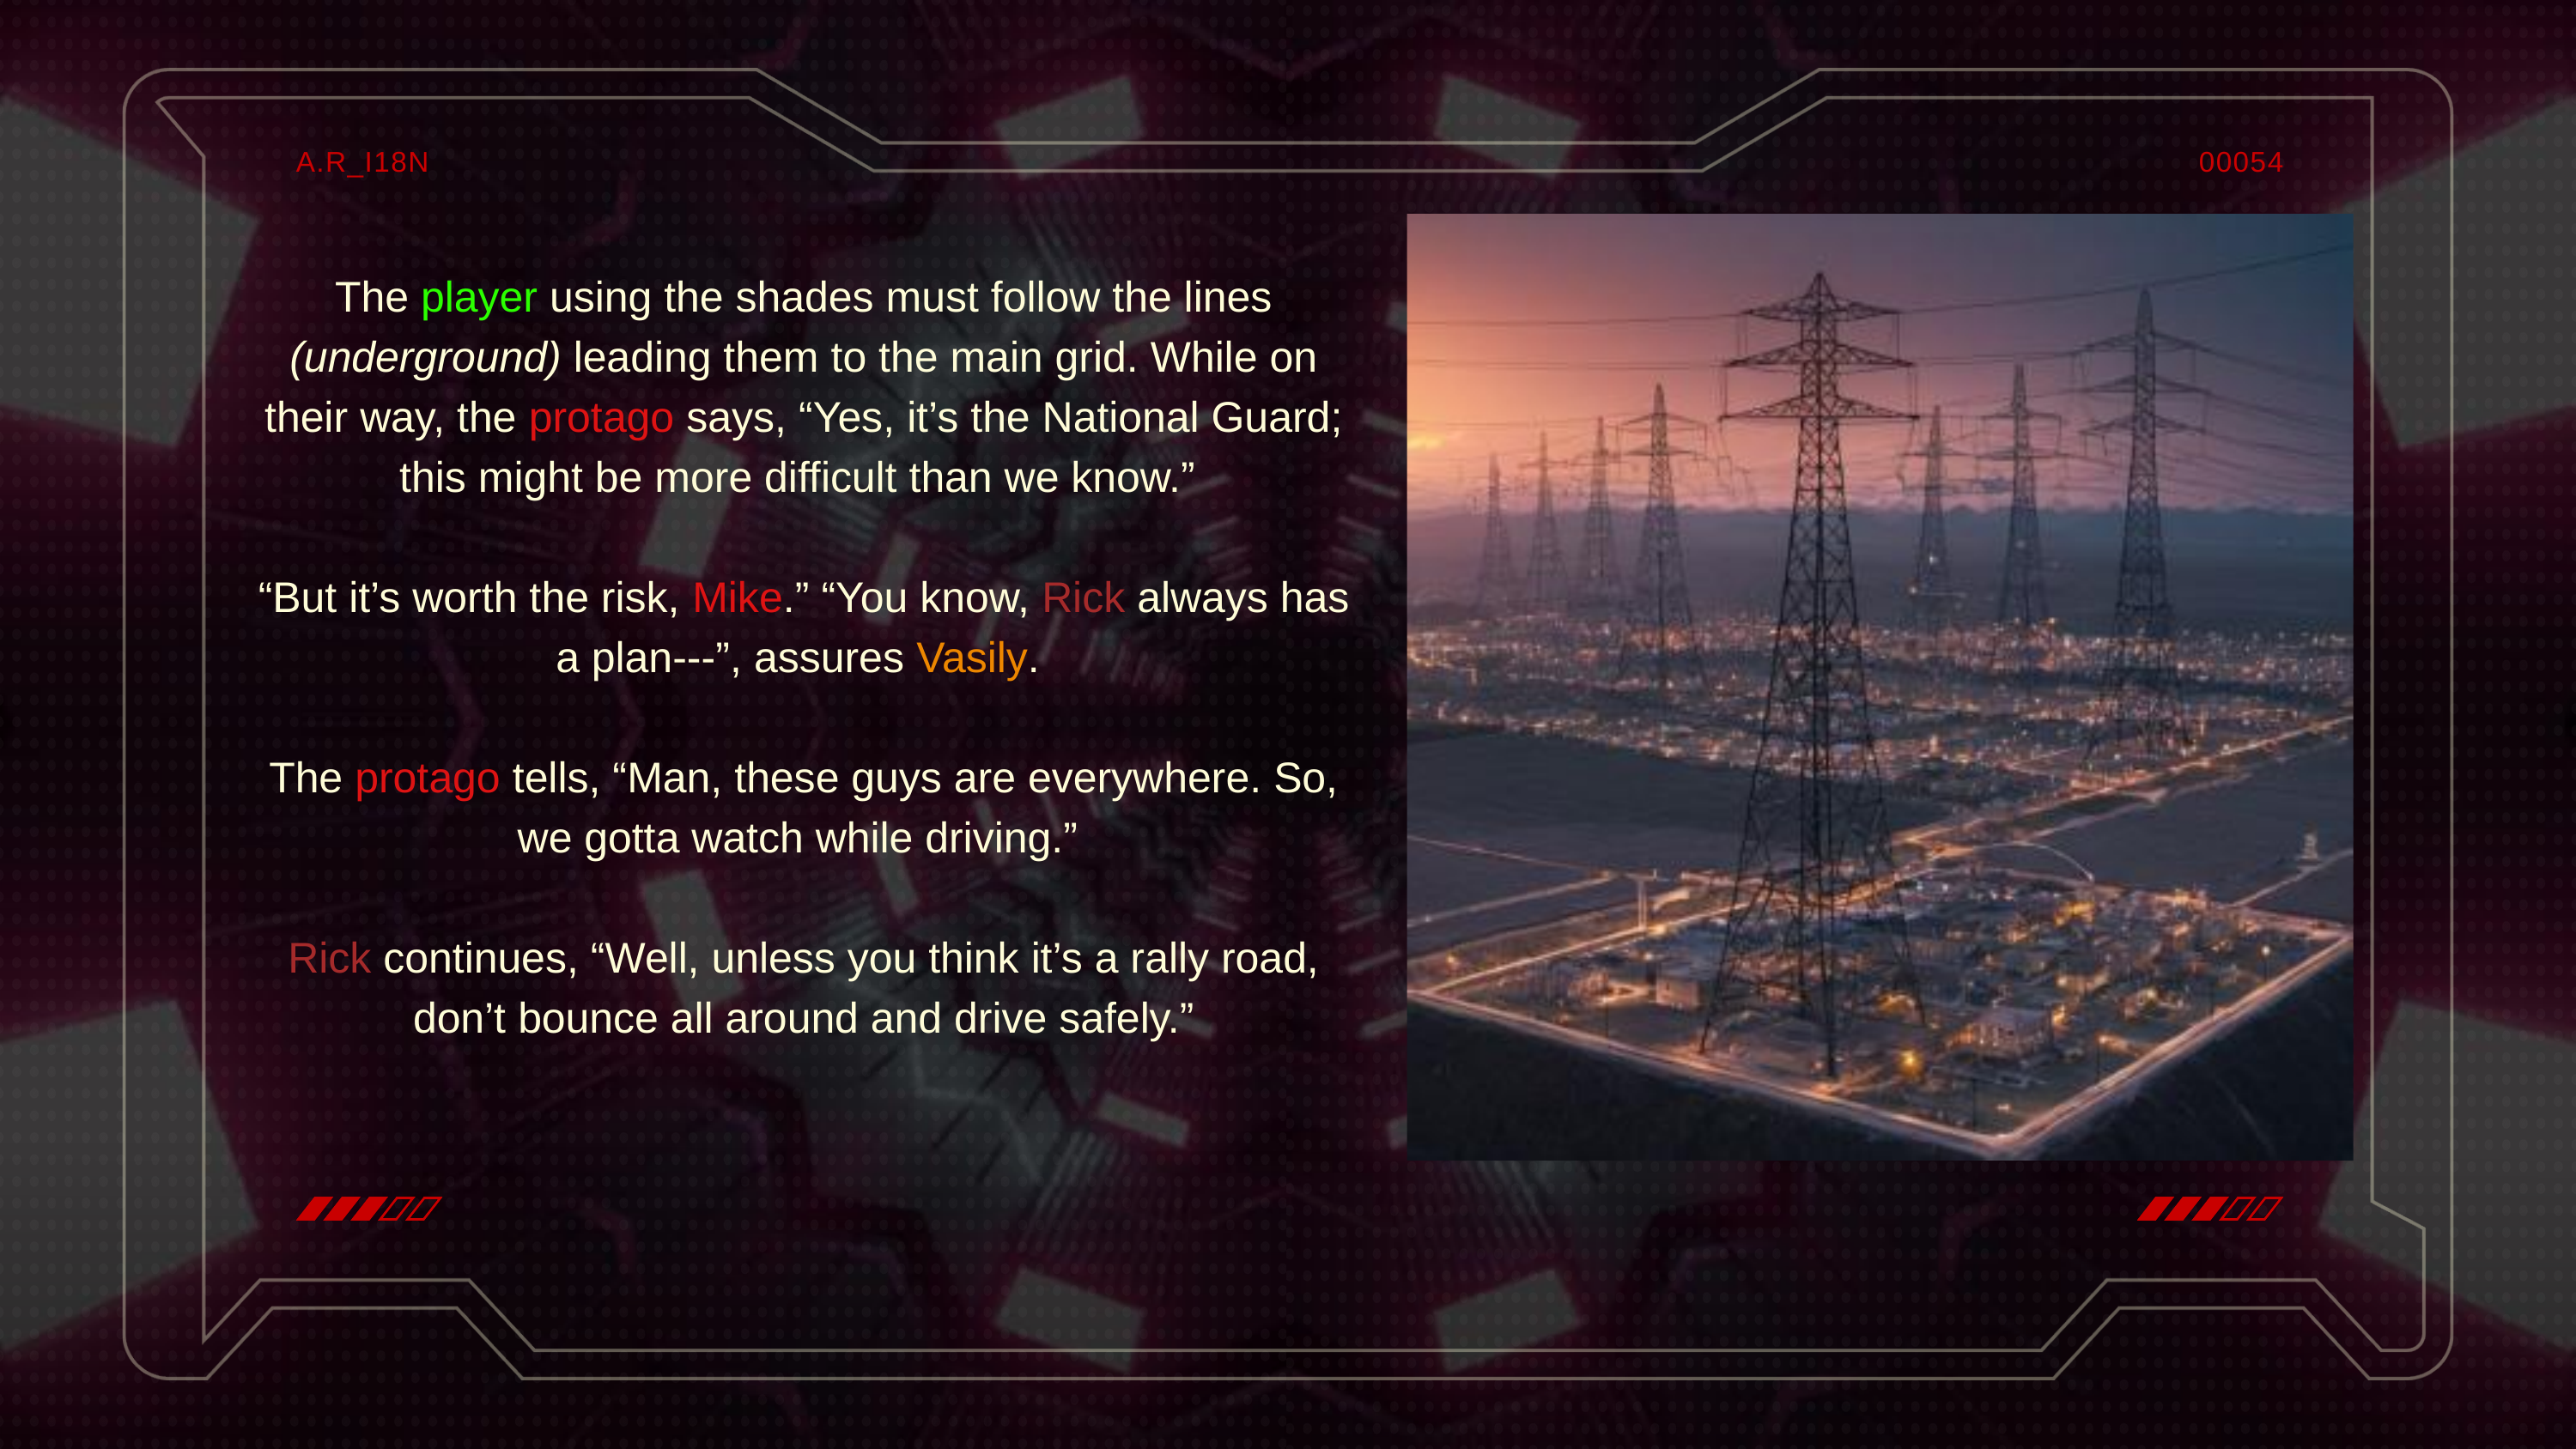

A.R_I18N
00054

The player using the shades must follow the lines (underground) leading them to the main grid. While on their way, the protago says, “Yes, it’s the National Guard; this might be more difficult than we know.”

“But it’s worth the risk, Mike.” “You know, Rick always has a plan---”, assures Vasily.

The protago tells, “Man, these guys are everywhere. So, we gotta watch while driving.”

Rick continues, “Well, unless you think it’s a rally road, don’t bounce all around and drive safely.”